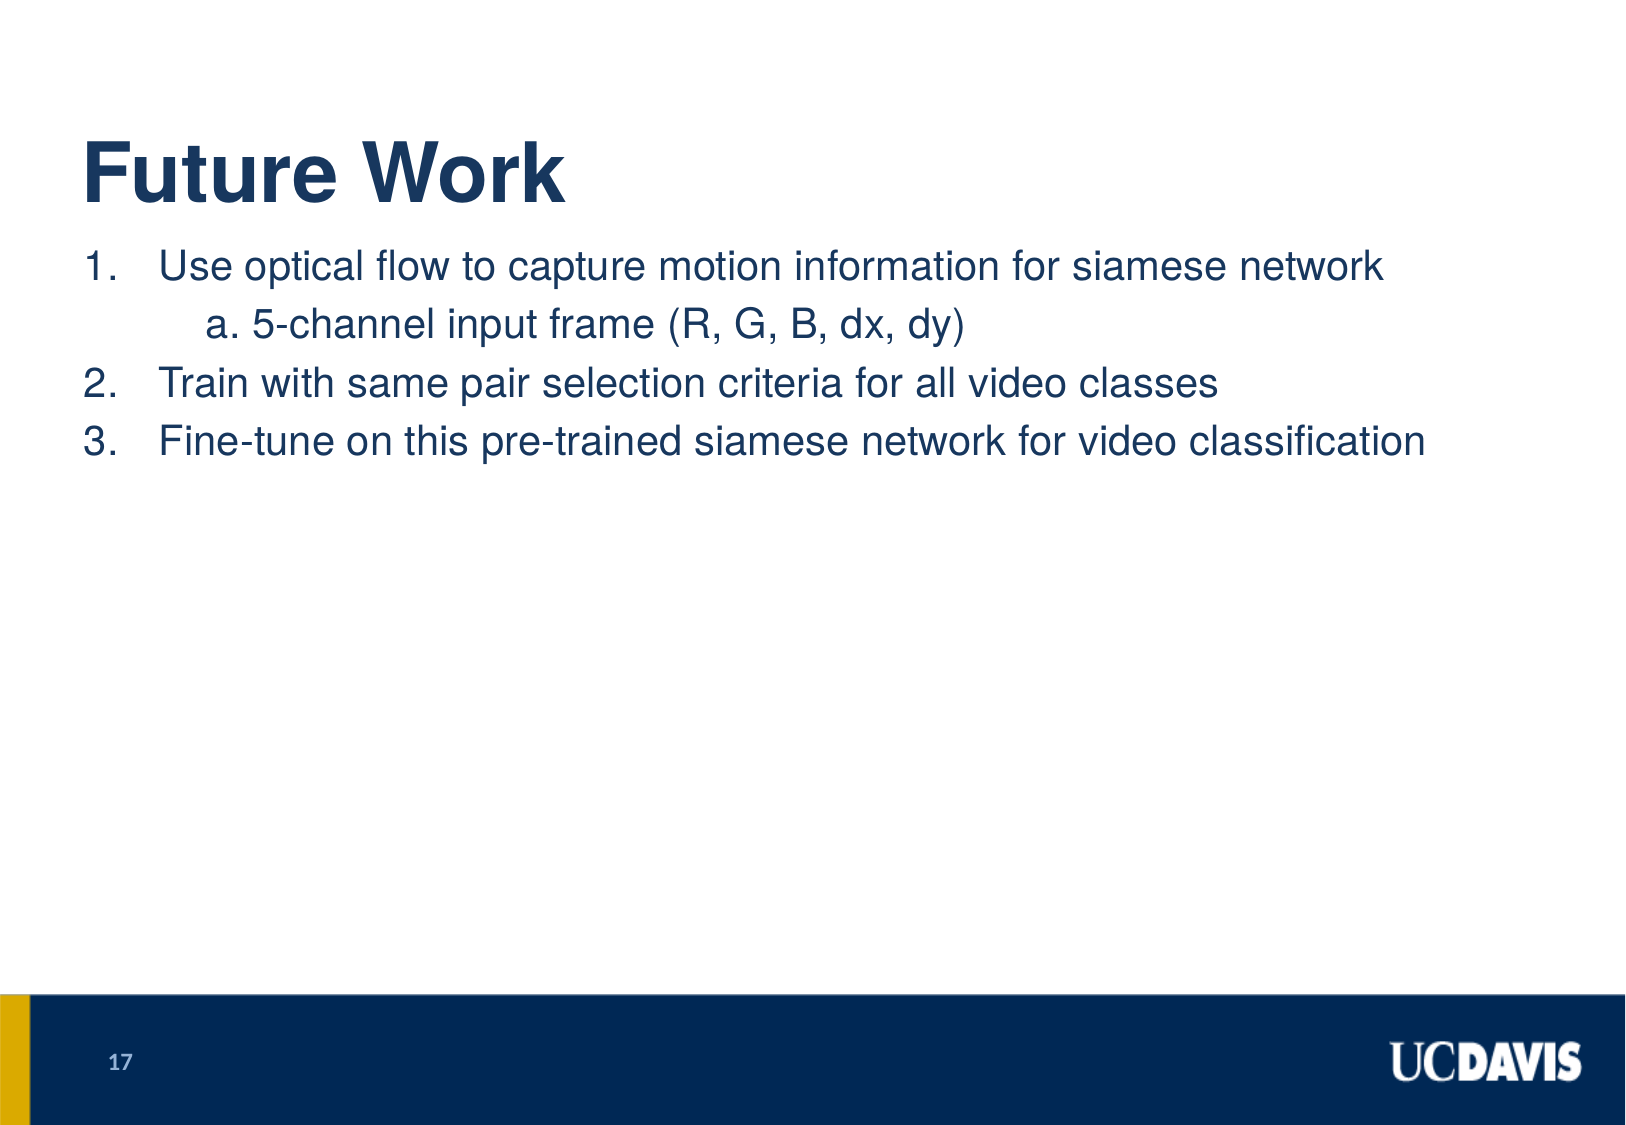

# Future Work
Use optical flow to capture motion information for siamese network
a. 5-channel input frame (R, G, B, dx, dy)
Train with same pair selection criteria for all video classes
Fine-tune on this pre-trained siamese network for video classification

17